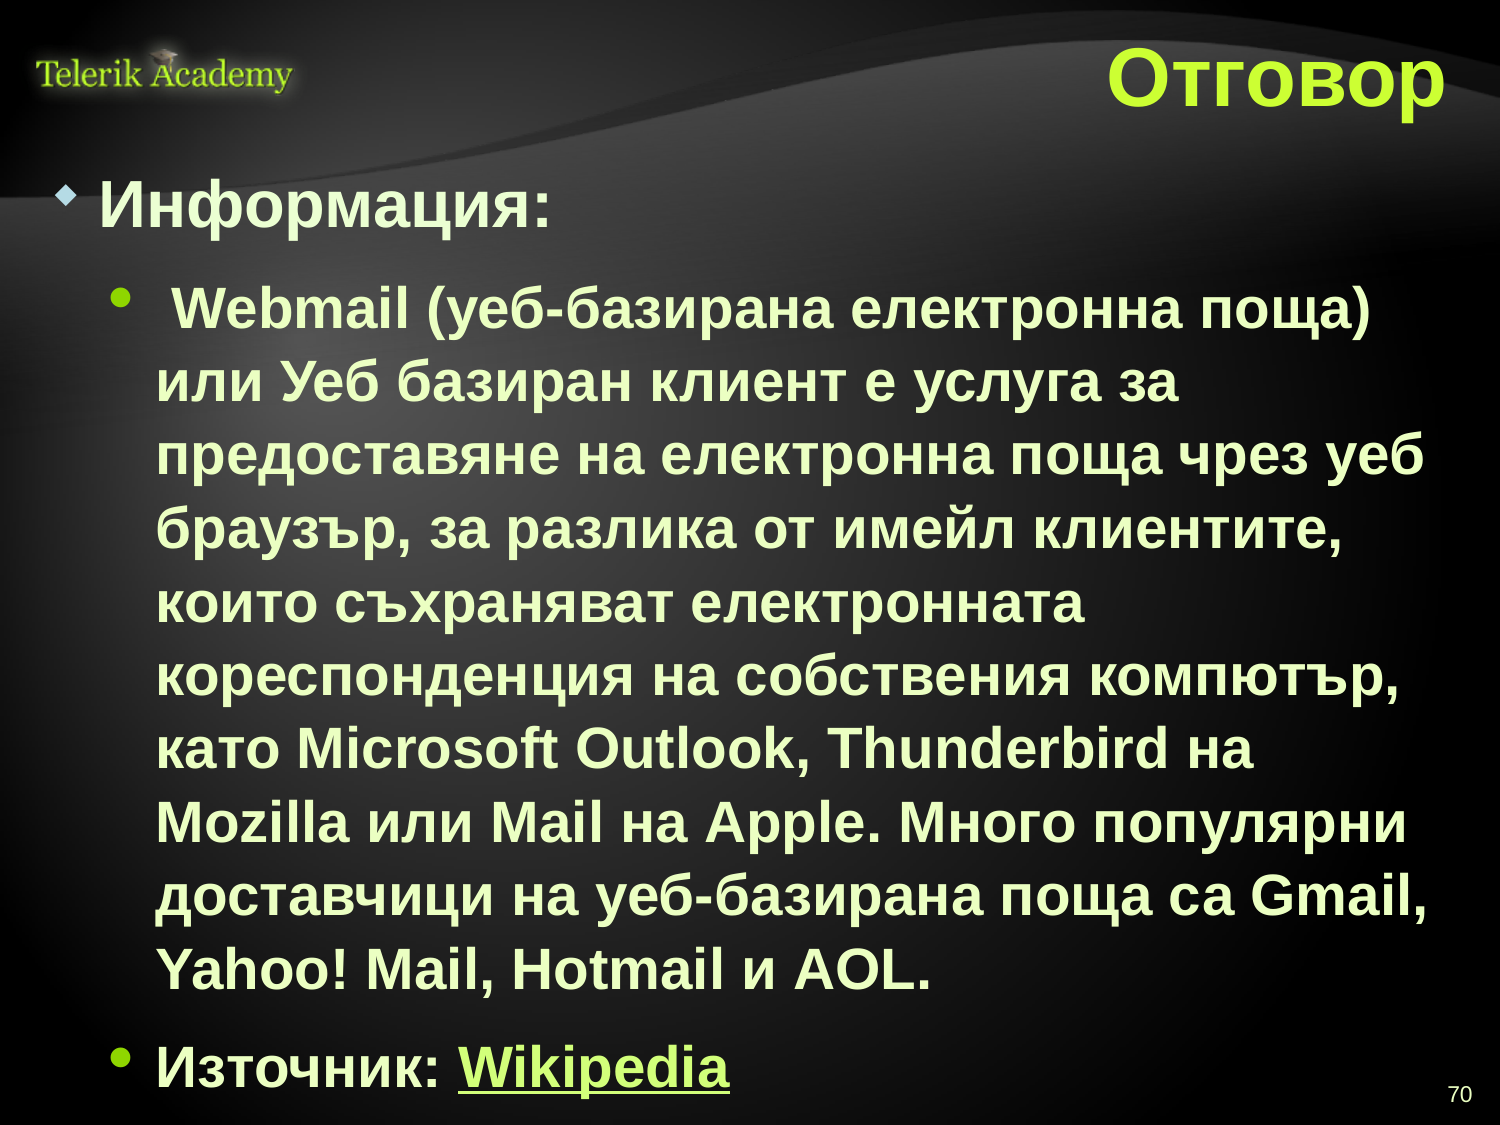

# Отговор
Информация:
 Webmail (уеб-базирана електронна поща) или Уеб базиран клиент е услуга за предоставяне на електронна поща чрез уеб браузър, за разлика от имейл клиентите, които съхраняват електронната кореспонденция на собствения компютър, като Microsoft Outlook, Thunderbird на Mozilla или Mail на Apple. Много популярни доставчици на уеб-базирана поща са Gmail, Yahoo! Mail, Hotmail и AOL.
Източник: Wikipedia
70